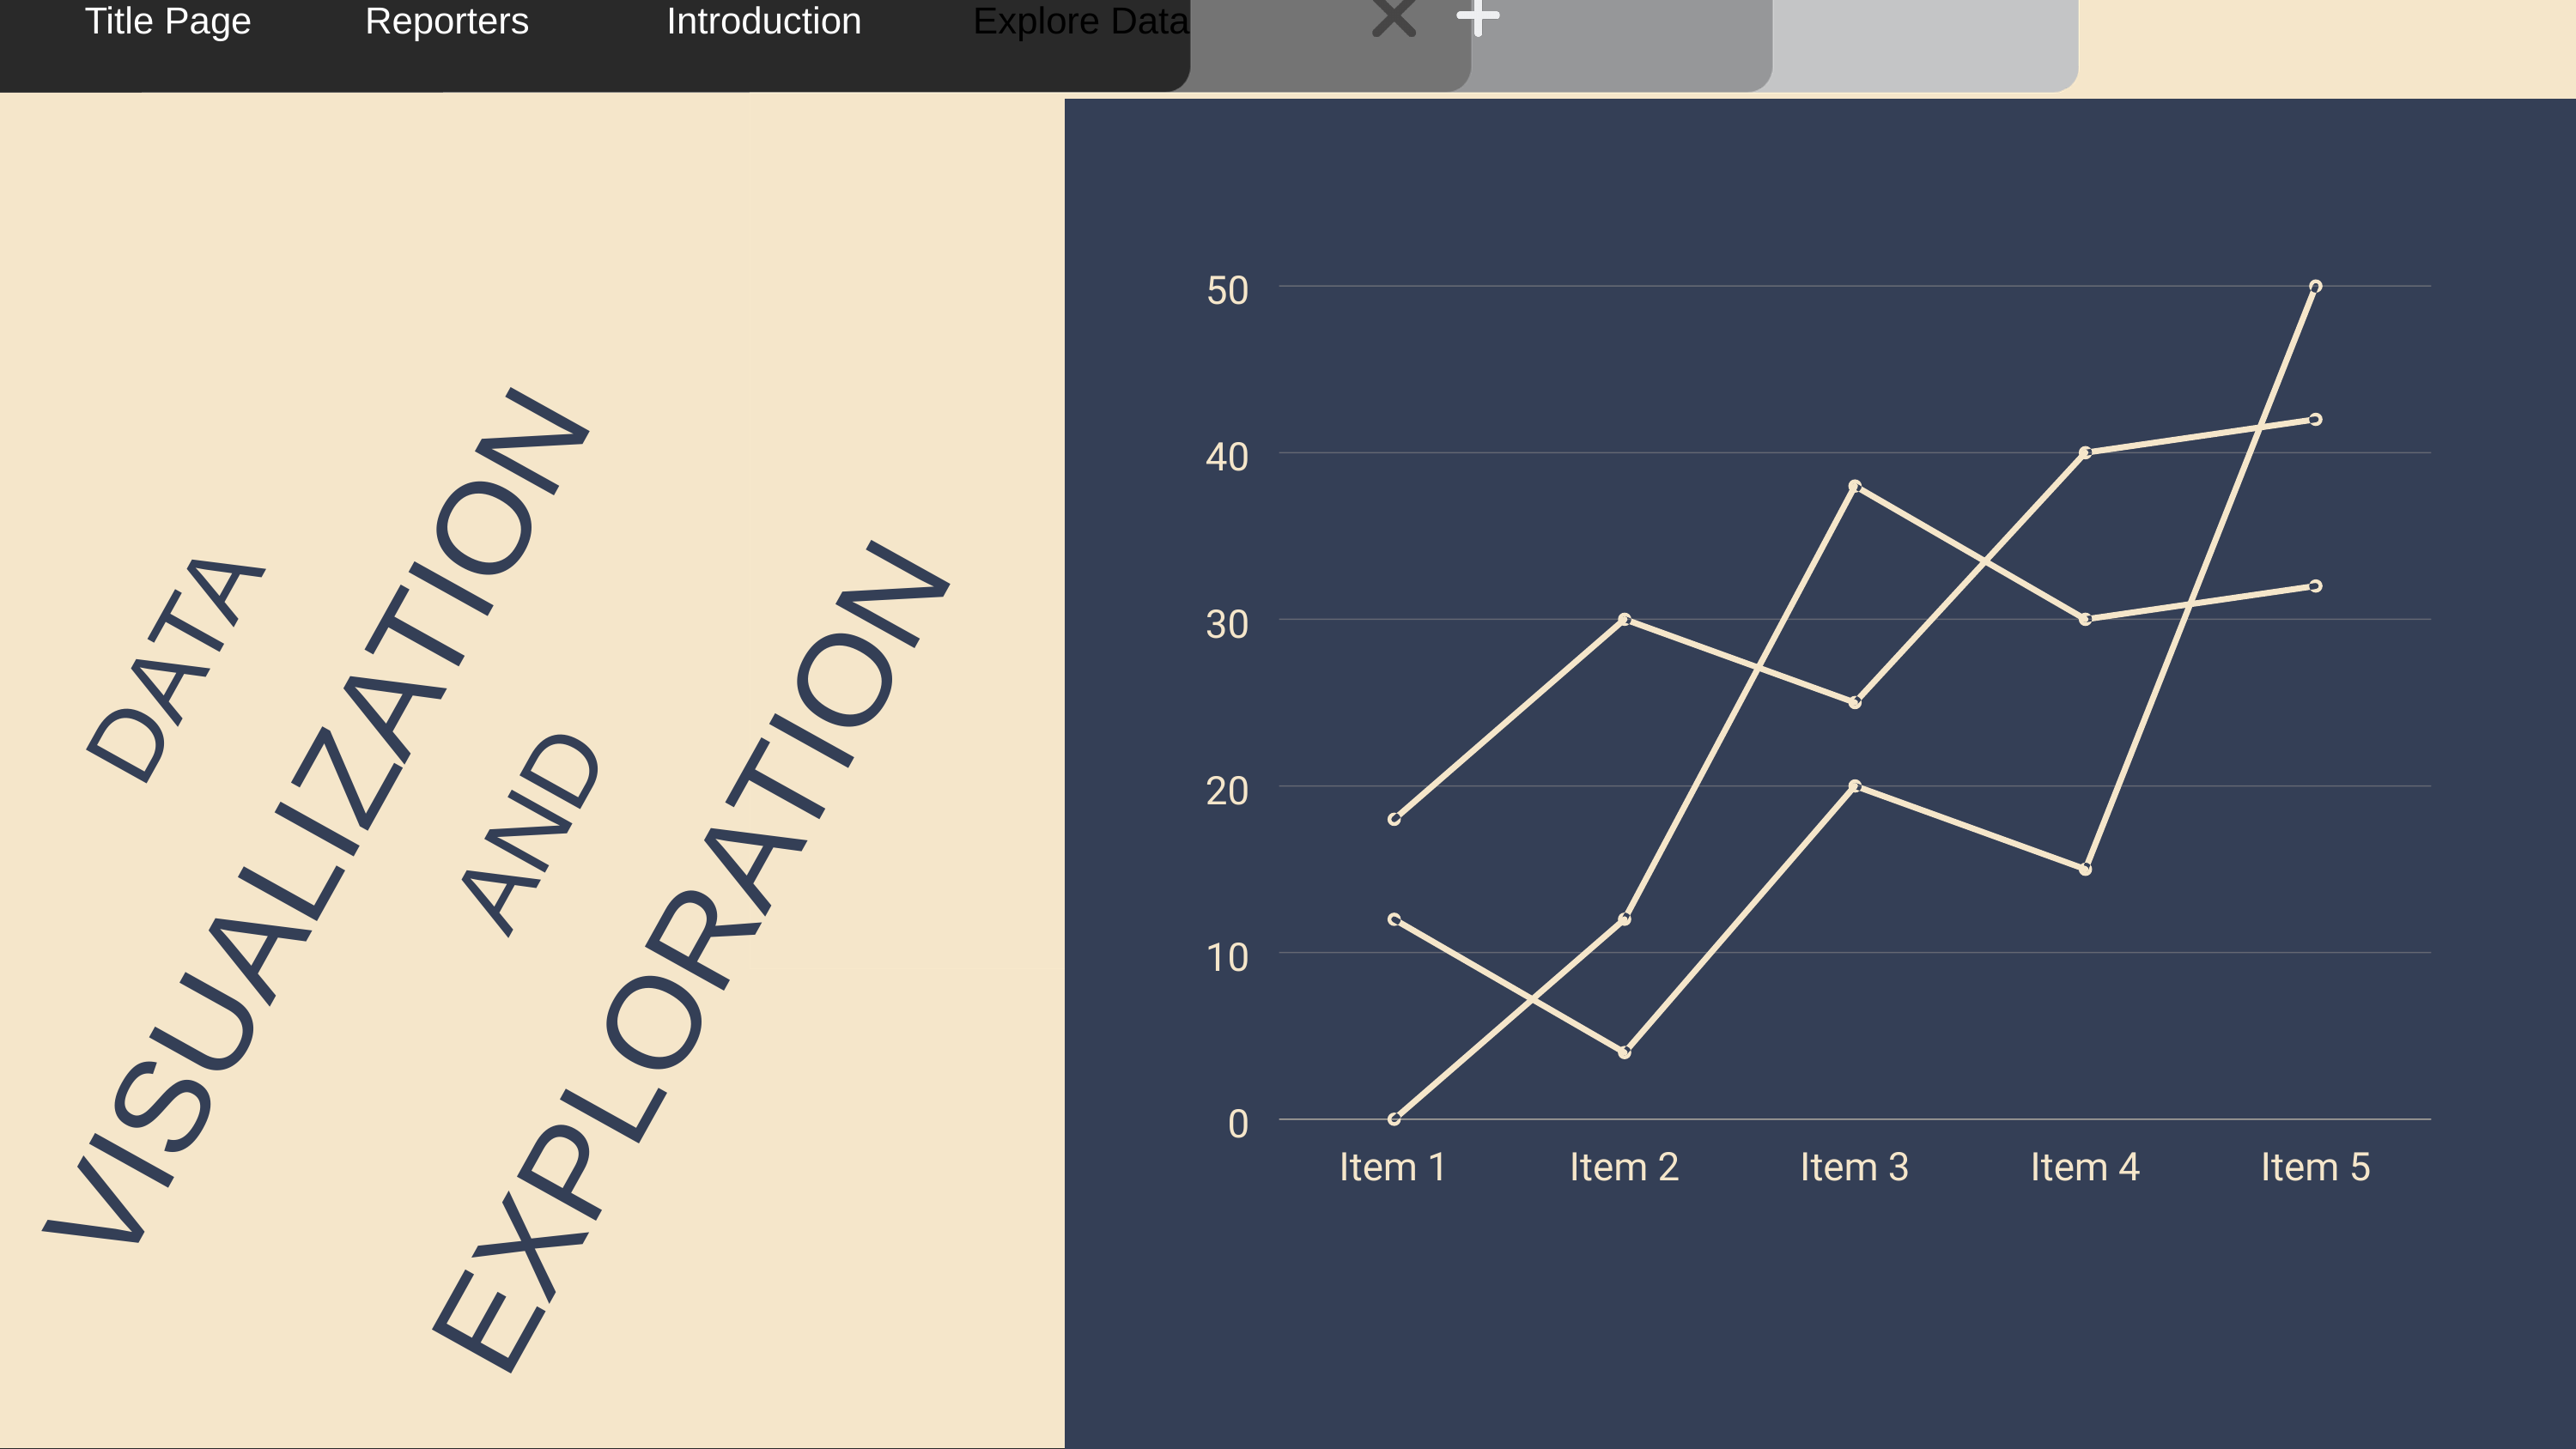

Title Page
Reporters
Introduction
Explore Data

50

40
30
20
10
0
Item 1
Item 2
Item 3
Item 4
Item 5
DATA
VISUALIZATION
EXPLORATION
AND